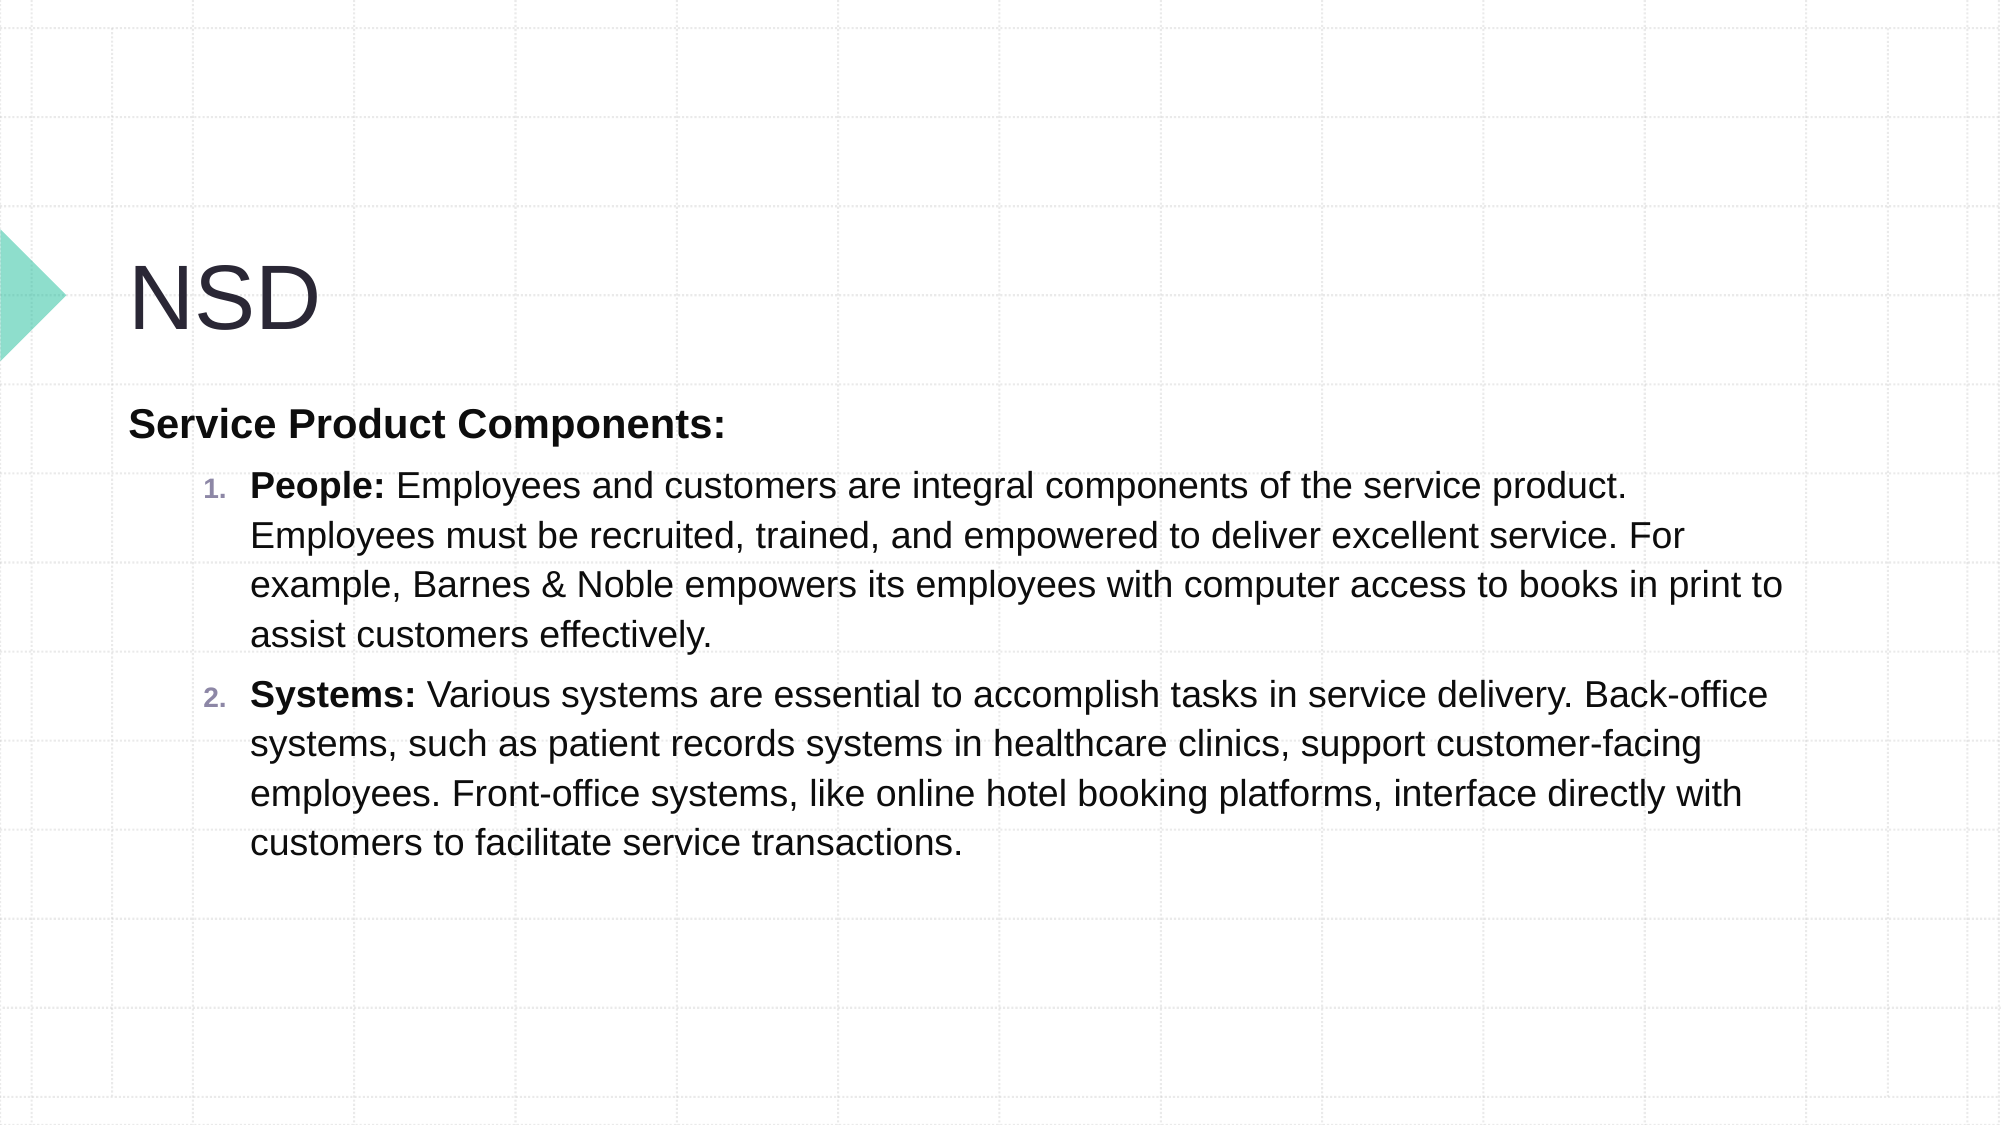

# NSD
Service Product Components:
People: Employees and customers are integral components of the service product. Employees must be recruited, trained, and empowered to deliver excellent service. For example, Barnes & Noble empowers its employees with computer access to books in print to assist customers effectively.
Systems: Various systems are essential to accomplish tasks in service delivery. Back-office systems, such as patient records systems in healthcare clinics, support customer-facing employees. Front-office systems, like online hotel booking platforms, interface directly with customers to facilitate service transactions.